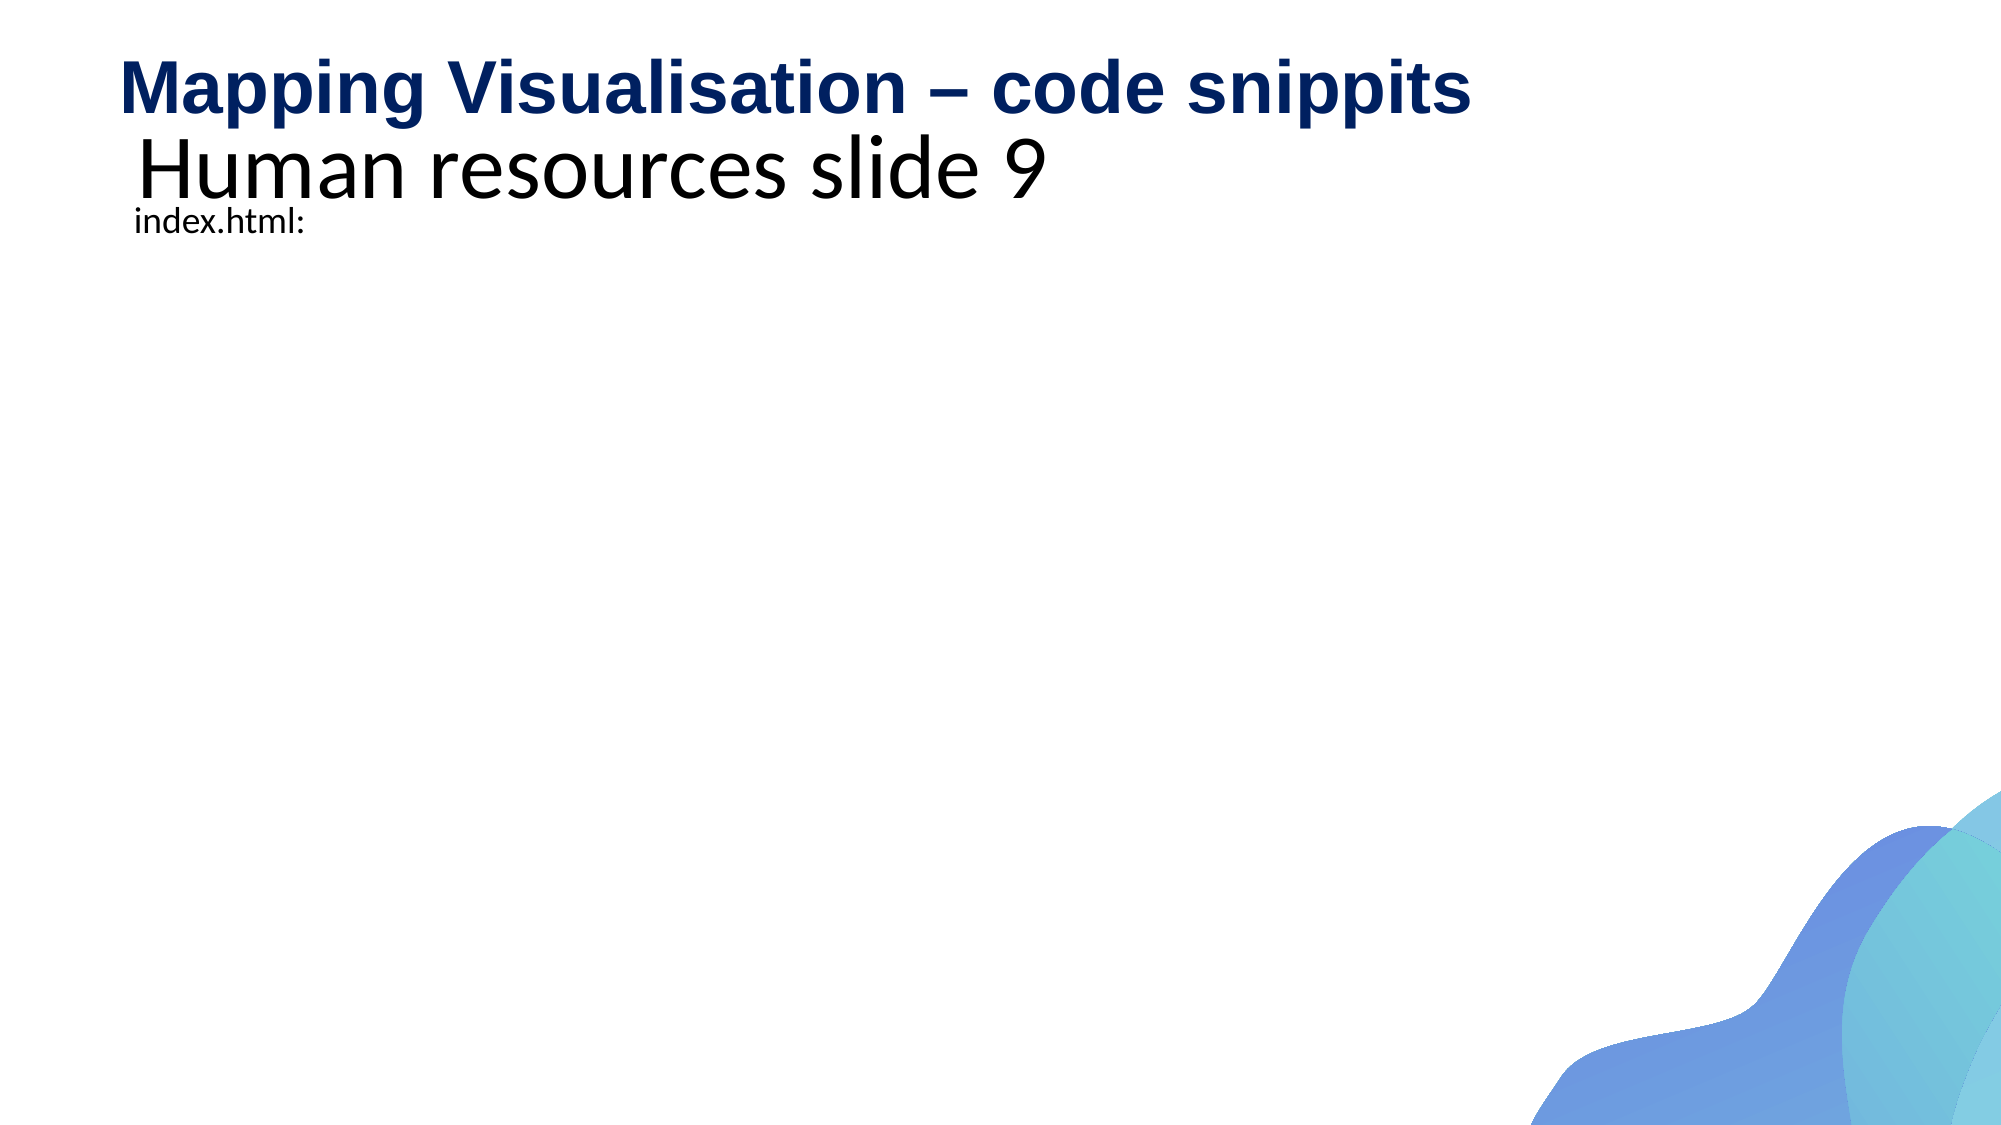

Mapping Visualisation – code snippits
# Human resources slide 9
index.html: